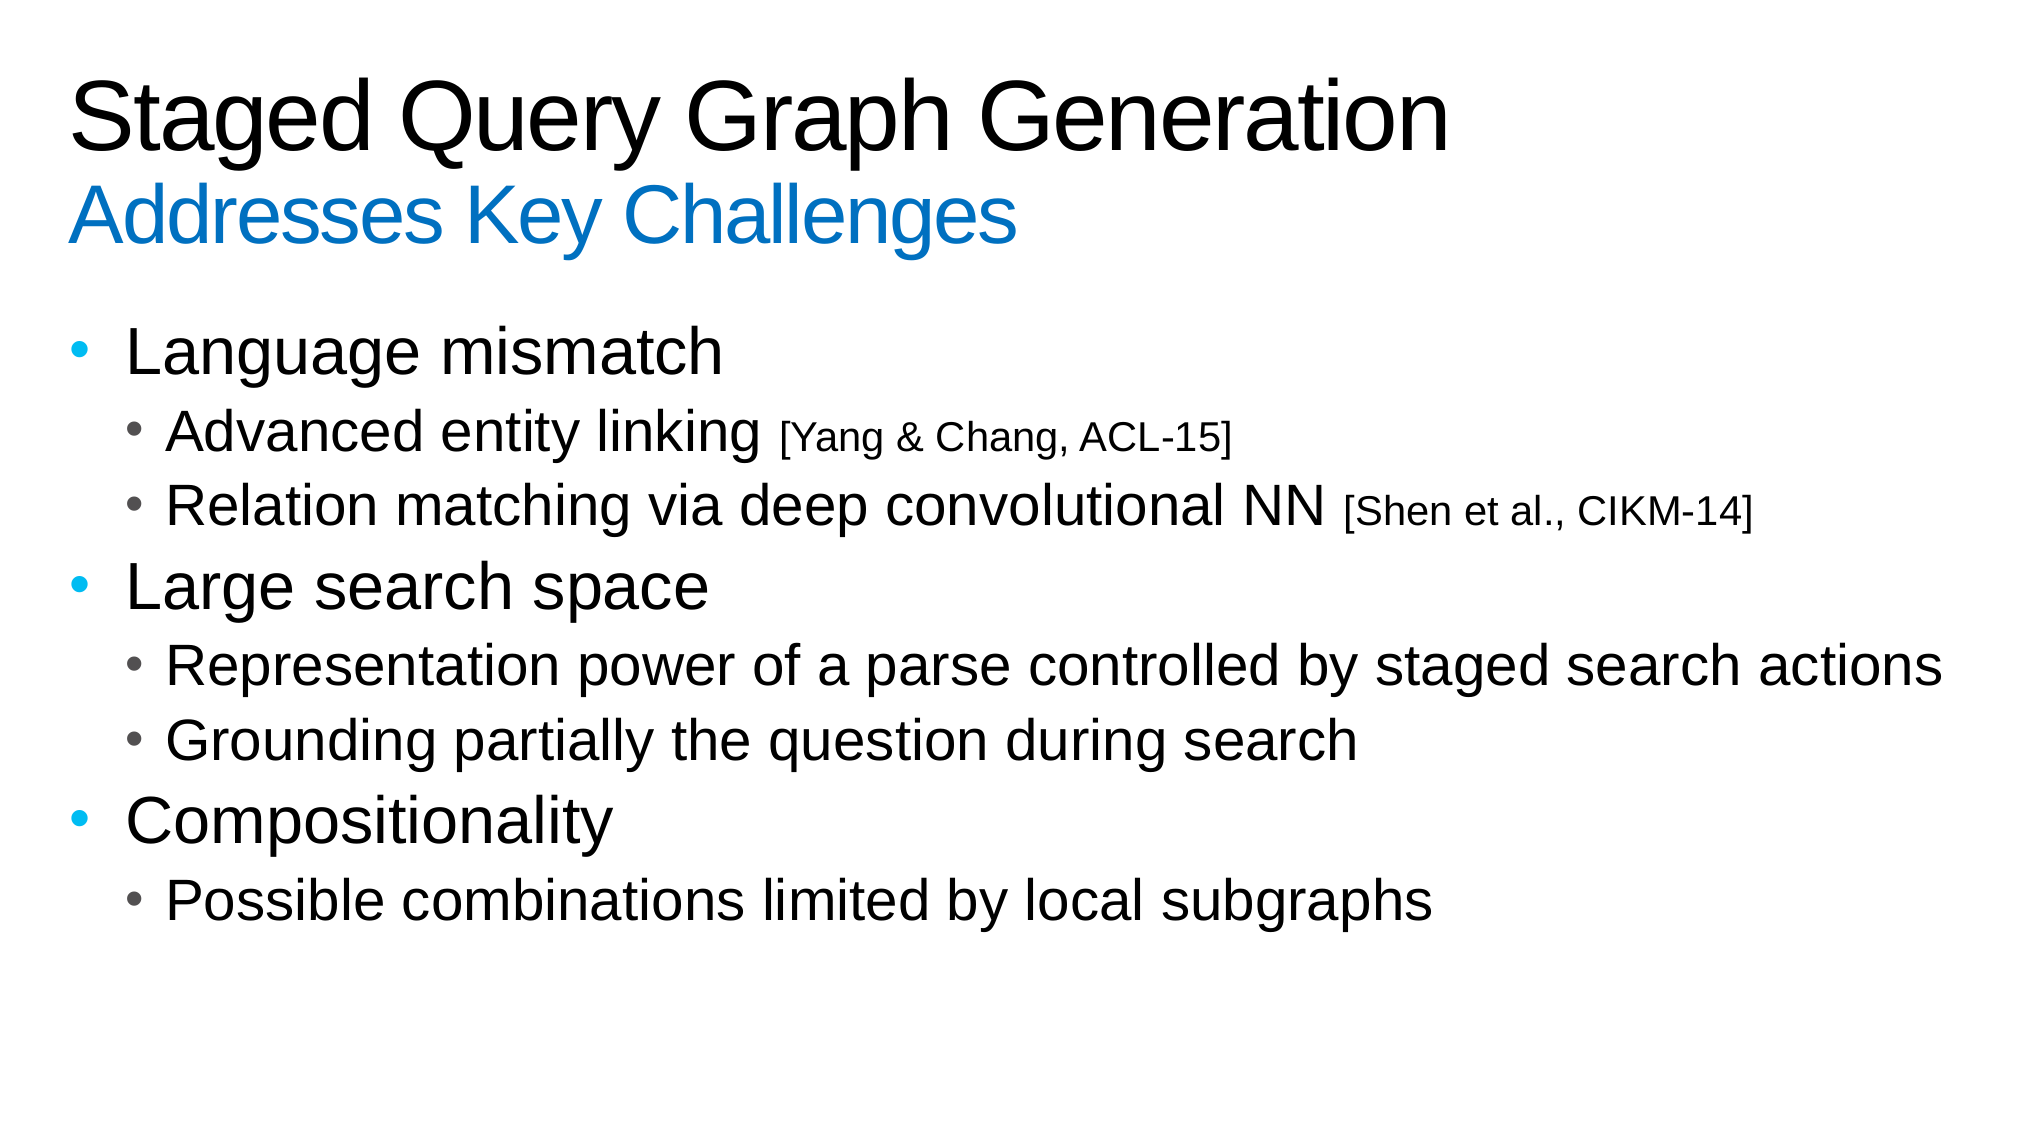

# Staged Query Graph Generation Addresses Key Challenges
Language mismatch
Advanced entity linking [Yang & Chang, ACL-15]
Relation matching via deep convolutional NN [Shen et al., CIKM-14]
Large search space
Representation power of a parse controlled by staged search actions
Grounding partially the question during search
Compositionality
Possible combinations limited by local subgraphs